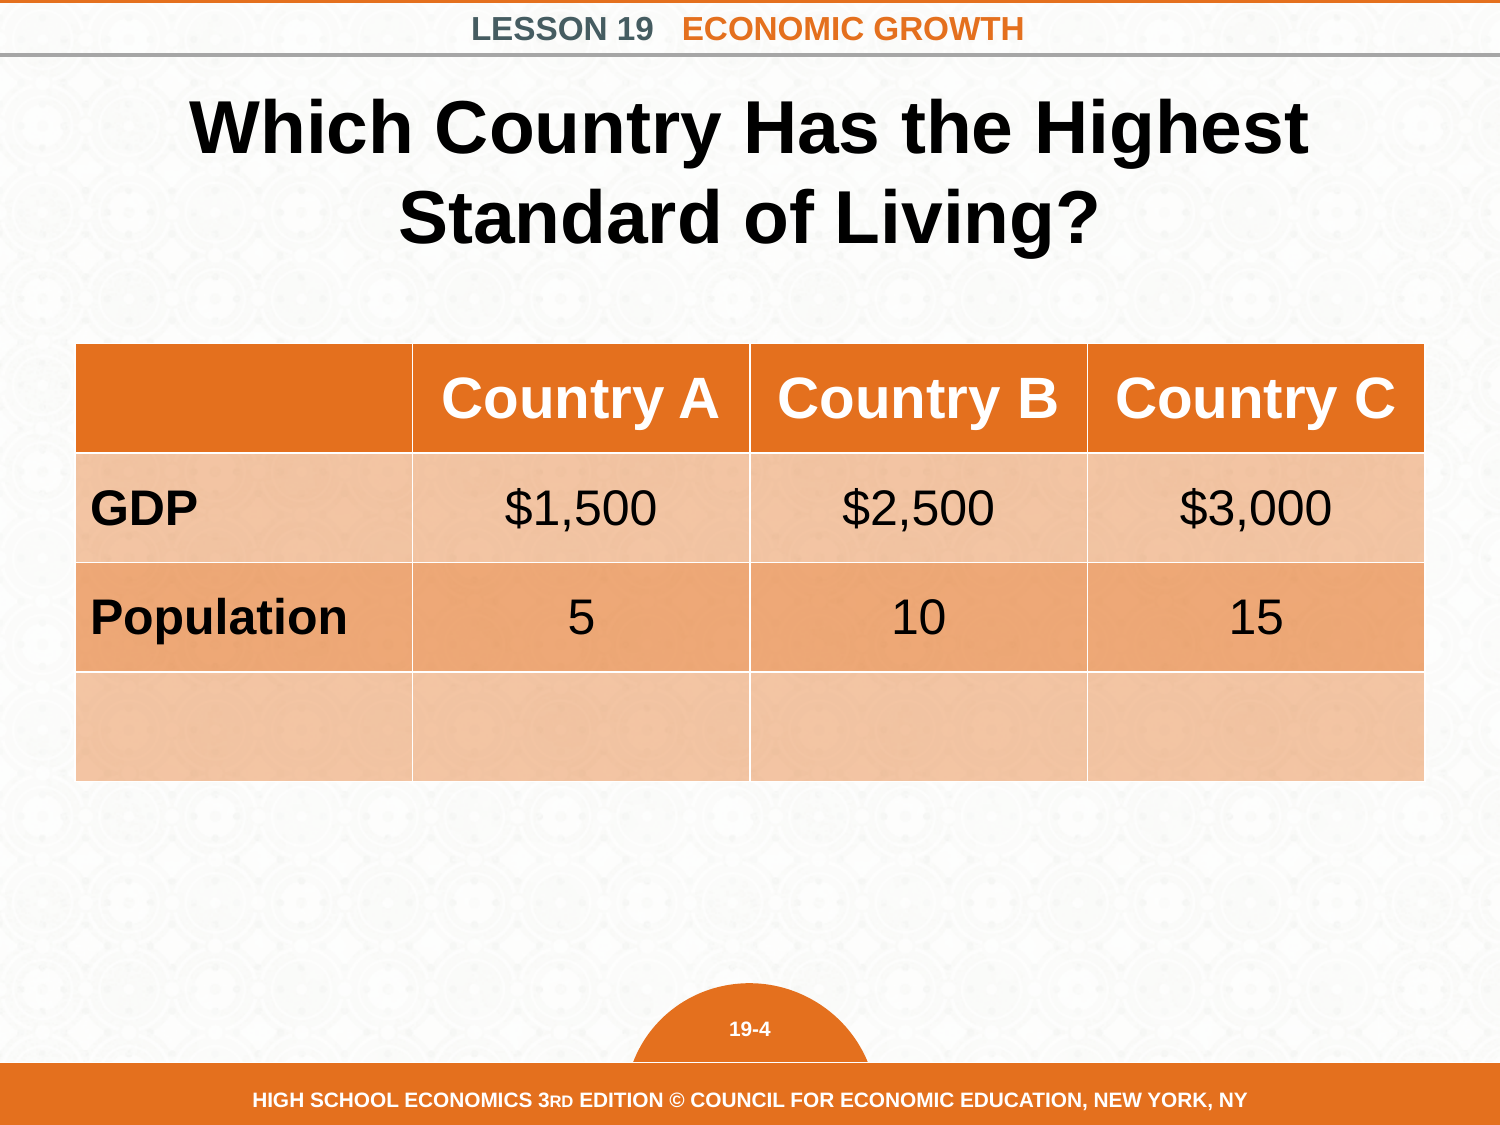

# Which Country Has the Highest Standard of Living?
|  | Country A | Country B | Country C |
| --- | --- | --- | --- |
| GDP | $1,500 | $2,500 | $3,000 |
| Population | 5 | 10 | 15 |
|  |  |  |  |